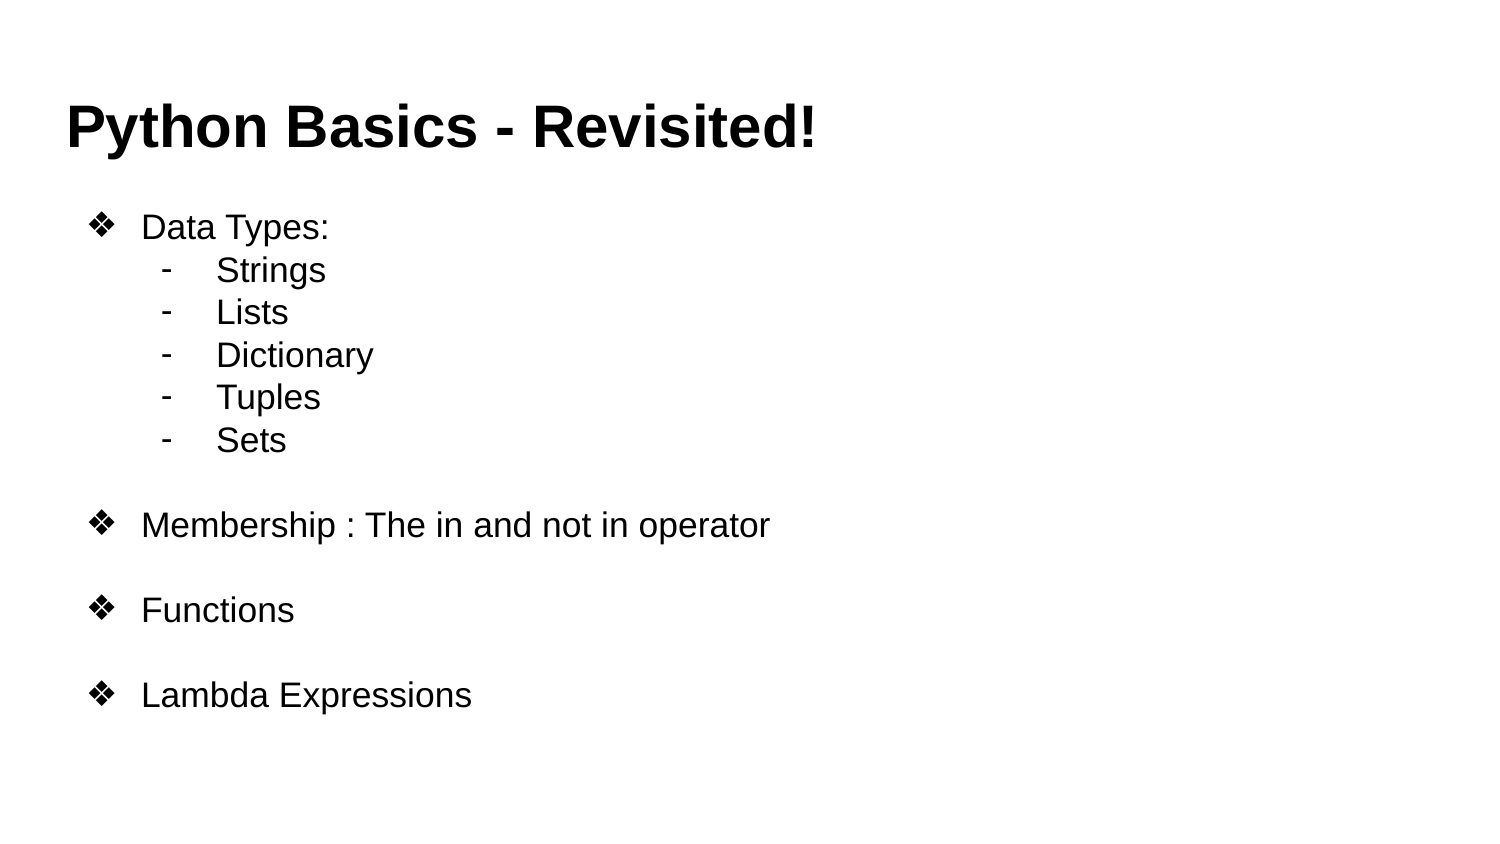

# Python Basics - Revisited!
Data Types:
Strings
Lists
Dictionary
Tuples
Sets

Membership : The in and not in operator
Functions
Lambda Expressions